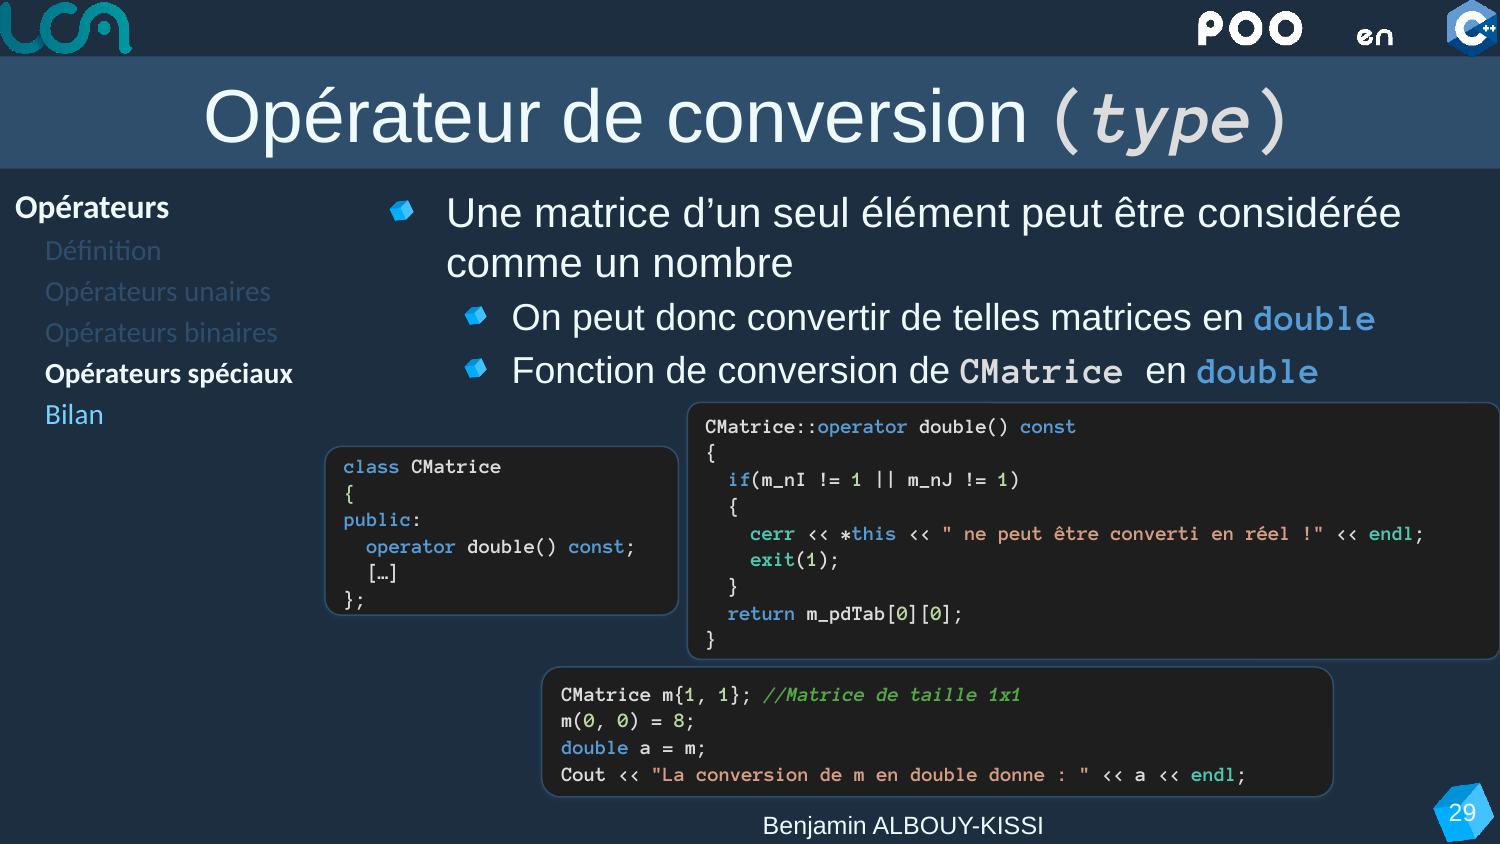

# Opérateur de conversion (type)
Opérateurs
Définition
Opérateurs unaires
Opérateurs binaires
Opérateurs spéciaux
Bilan
Une matrice d’un seul élément peut être considérée comme un nombre
On peut donc convertir de telles matrices en double
Fonction de conversion de CMatrice en double
CMatrice::operator double() const
{
  if(m_nI != 1 || m_nJ != 1)
  {
    cerr << *this << " ne peut être converti en réel !" << endl;
    exit(1);
  }
  return m_pdTab[0][0];
}
class CMatrice
{
public:
  operator double() const;
  […]
};
CMatrice m{1, 1}; //Matrice de taille 1x1
m(0, 0) = 8;
double a = m;
Cout << "La conversion de m en double donne : " << a << endl;
29
Benjamin ALBOUY-KISSI